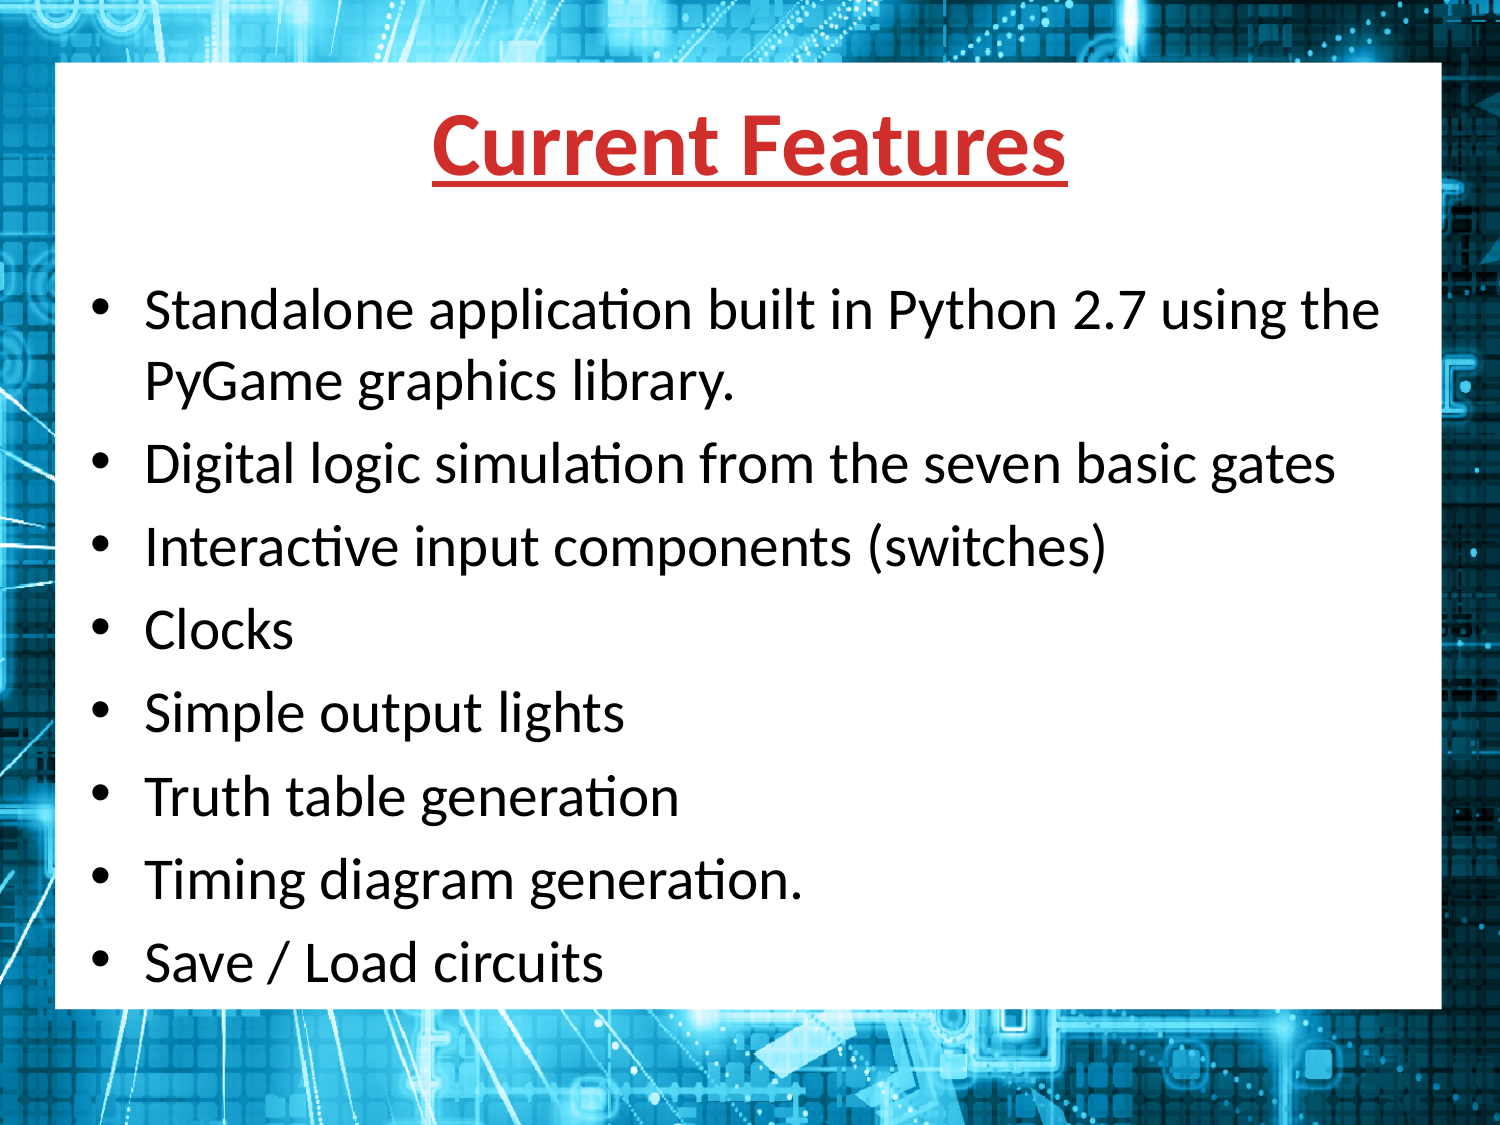

# Current Features
Standalone application built in Python 2.7 using the PyGame graphics library.
Digital logic simulation from the seven basic gates
Interactive input components (switches)
Clocks
Simple output lights
Truth table generation
Timing diagram generation.
Save / Load circuits